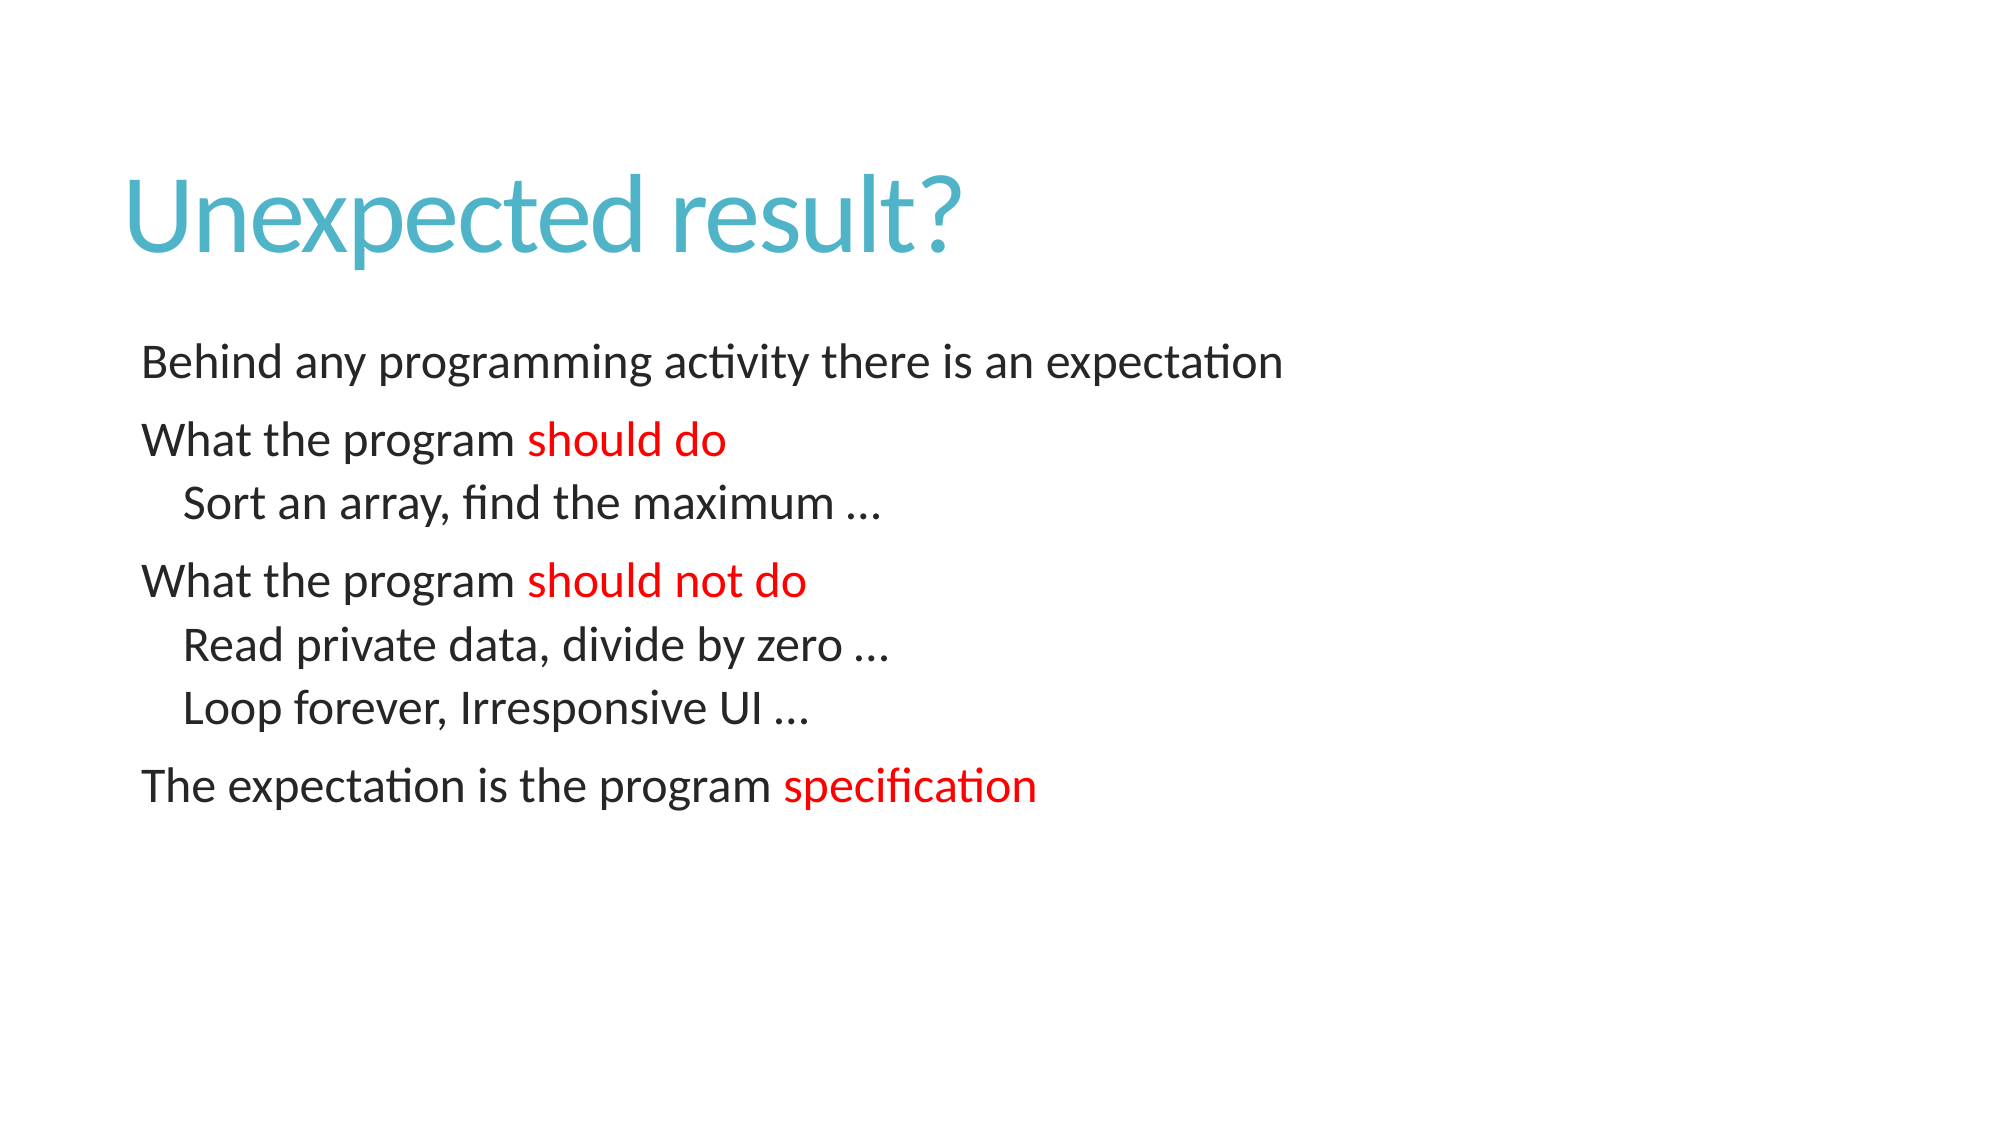

# Unexpected result?
Behind any programming activity there is an expectation
What the program should do
Sort an array, find the maximum …
What the program should not do
Read private data, divide by zero …
Loop forever, Irresponsive UI …
The expectation is the program specification